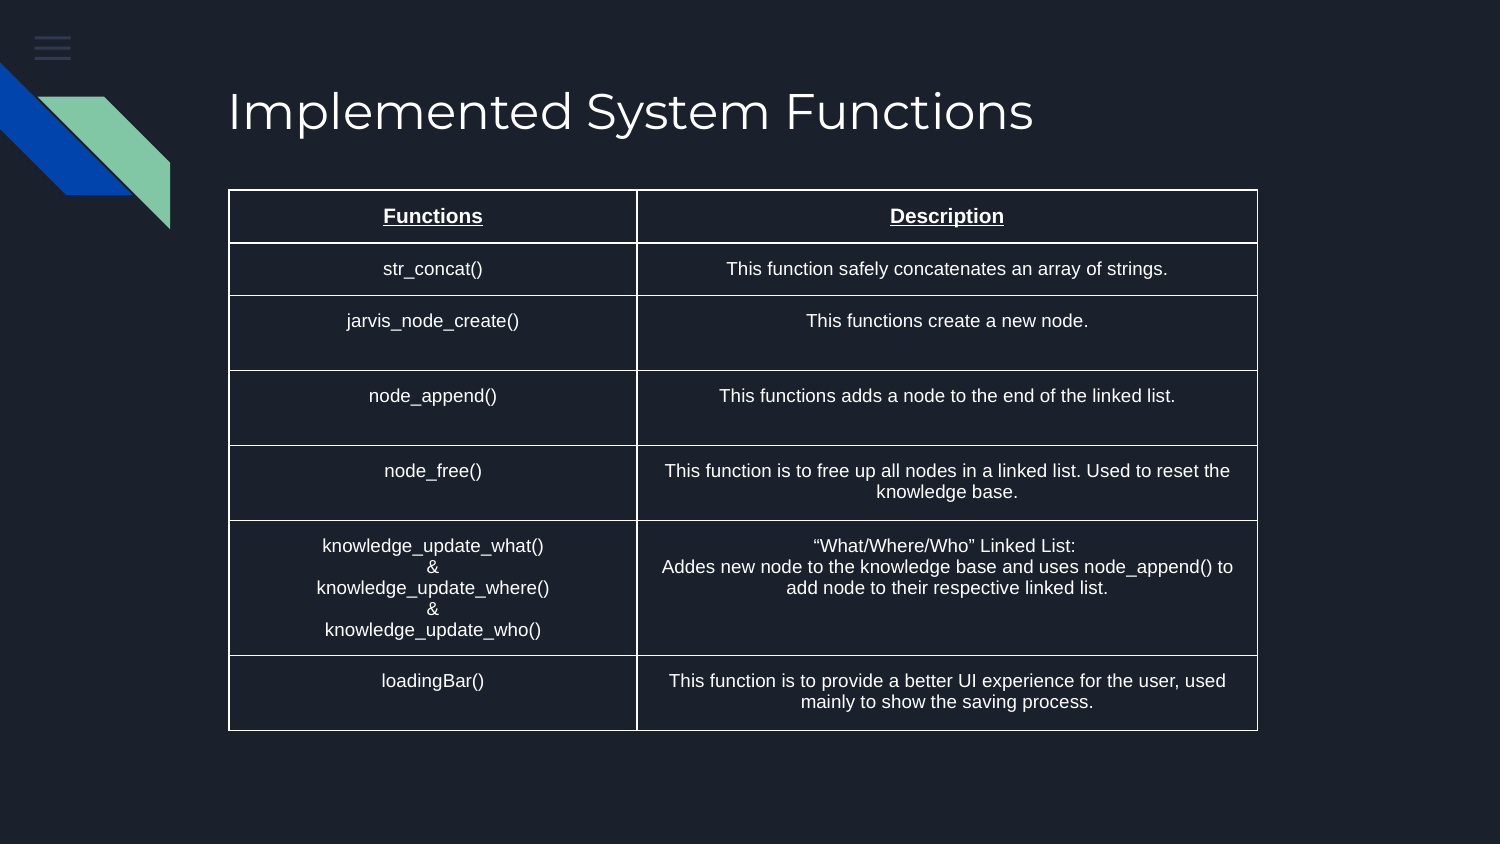

# Implemented System Functions

| Functions | Description |  |
| --- | --- | --- |
| str\_concat() | This function safely concatenates an array of strings. |  |
| jarvis\_node\_create() | This functions create a new node. |  |
| node\_append() | This functions adds a node to the end of the linked list. |  |
| node\_free() | This function is to free up all nodes in a linked list. Used to reset the knowledge base. |  |
| knowledge\_update\_what() & knowledge\_update\_where() & knowledge\_update\_who() | “What/Where/Who” Linked List: Addes new node to the knowledge base and uses node\_append() to add node to their respective linked list. |  |
| loadingBar() | This function is to provide a better UI experience for the user, used mainly to show the saving process. |  |